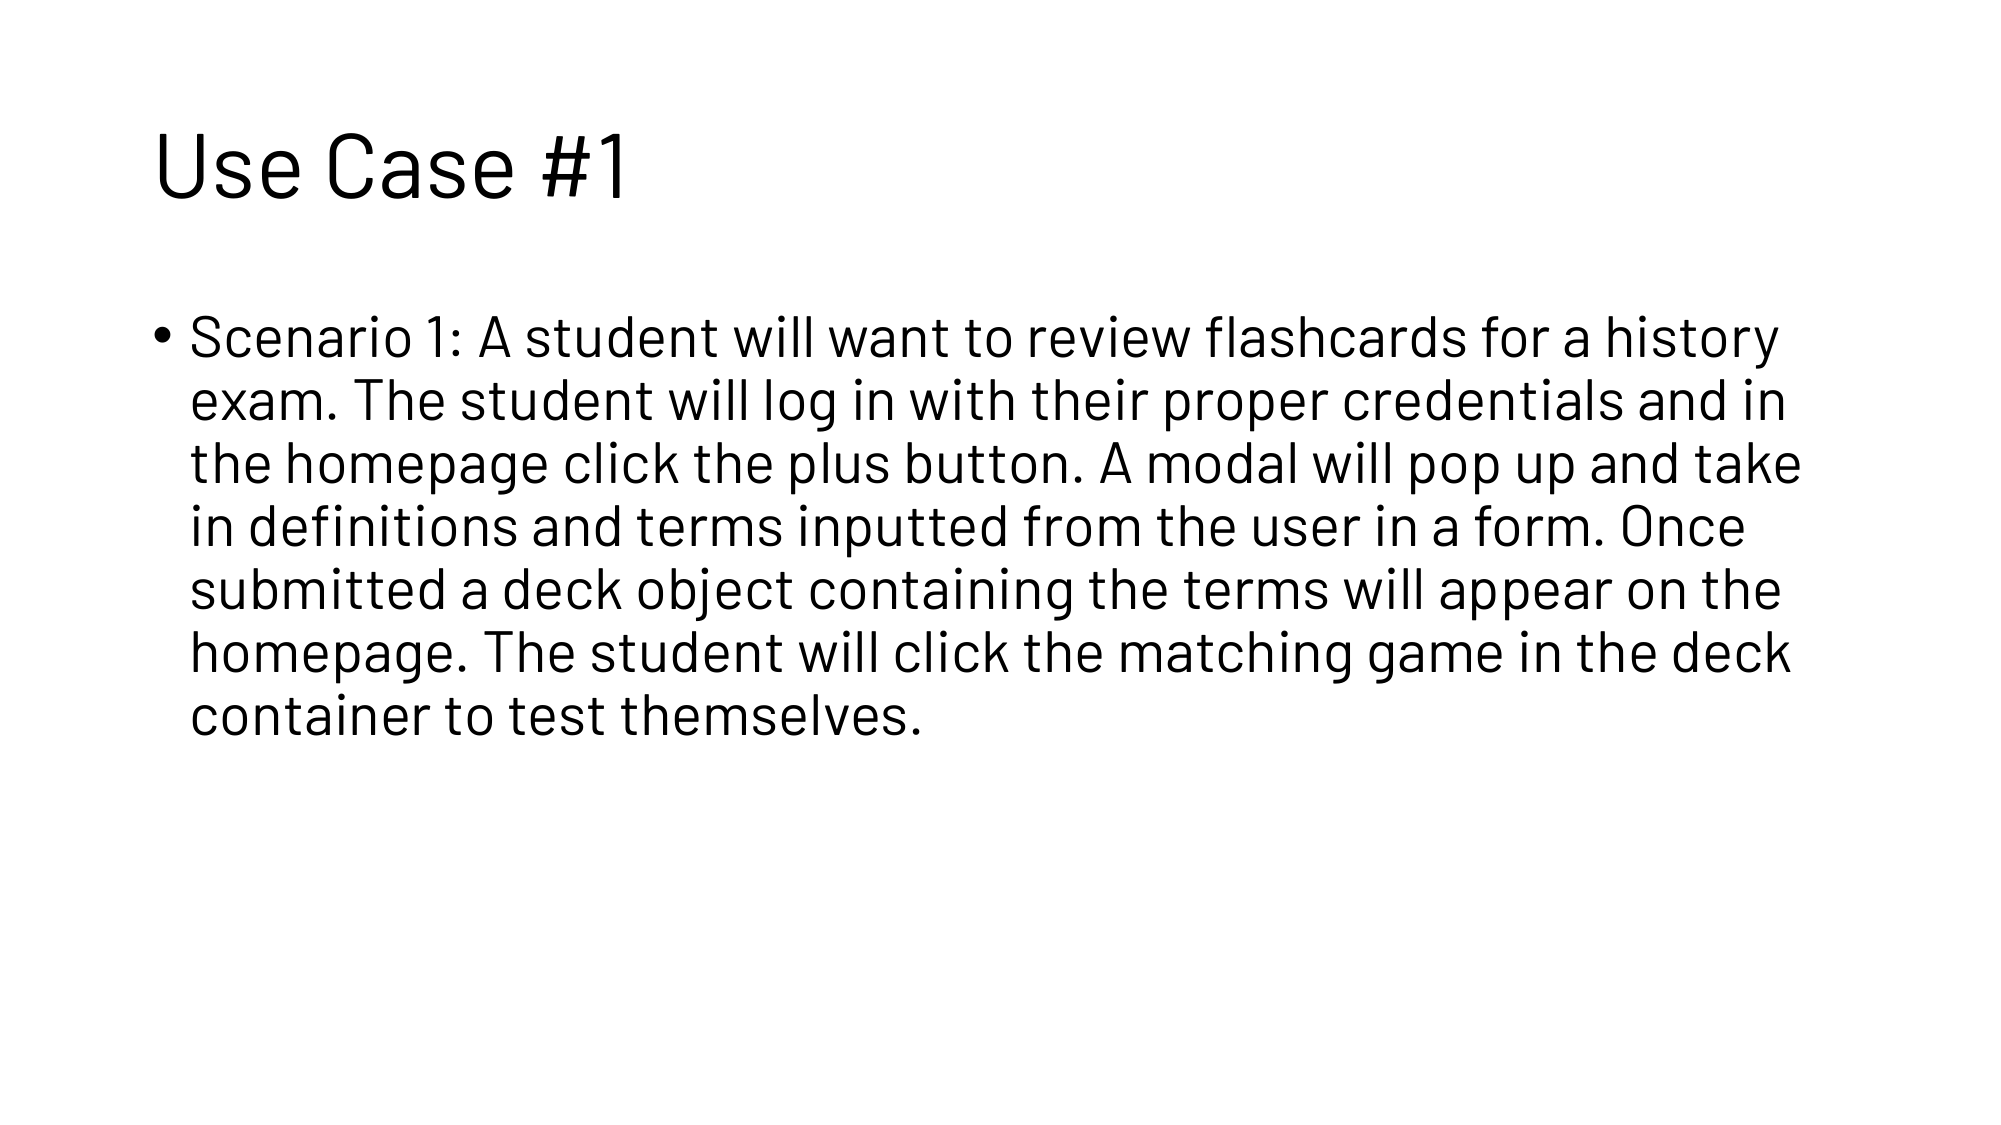

# Use Case #1
Scenario 1: A student will want to review flashcards for a history exam. The student will log in with their proper credentials and in the homepage click the plus button. A modal will pop up and take in definitions and terms inputted from the user in a form. Once submitted a deck object containing the terms will appear on the homepage. The student will click the matching game in the deck container to test themselves.